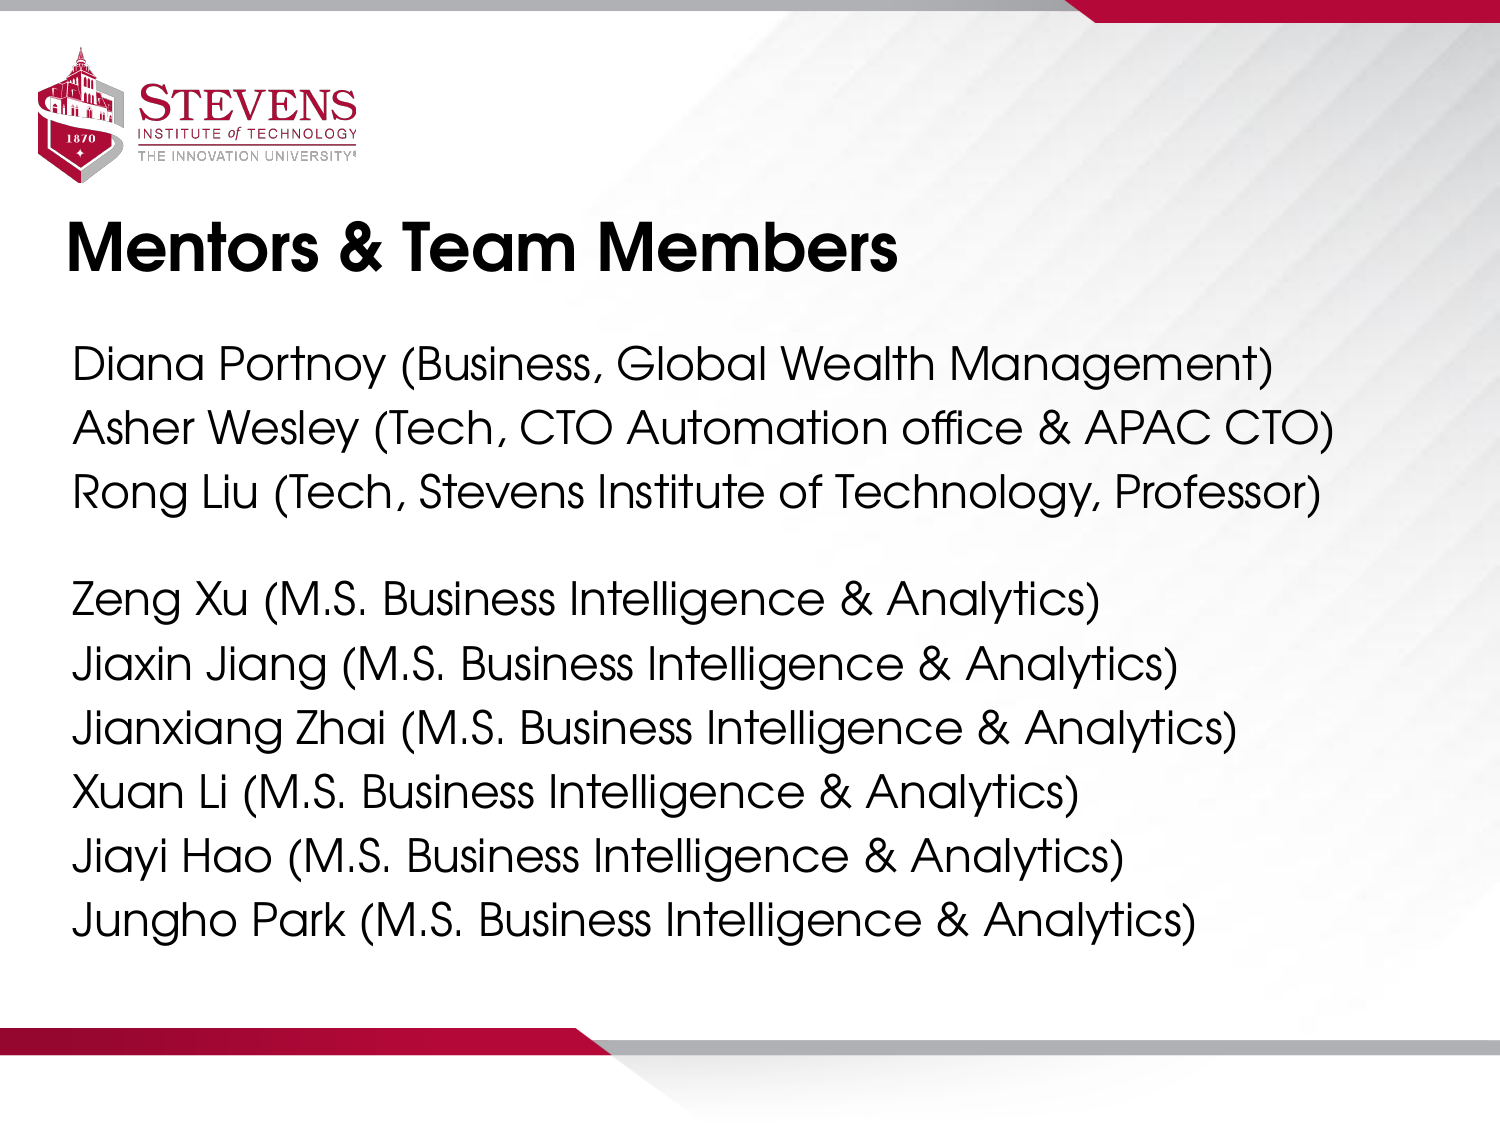

Mentors & Team Members
Diana Portnoy (Business, Global Wealth Management)
Asher Wesley (Tech, CTO Automation office & APAC CTO)
Rong Liu (Tech, Stevens Institute of Technology, Professor)
Zeng Xu (M.S. Business Intelligence & Analytics)
Jiaxin Jiang (M.S. Business Intelligence & Analytics)
Jianxiang Zhai (M.S. Business Intelligence & Analytics)
Xuan Li (M.S. Business Intelligence & Analytics)
Jiayi Hao (M.S. Business Intelligence & Analytics)
Jungho Park (M.S. Business Intelligence & Analytics)